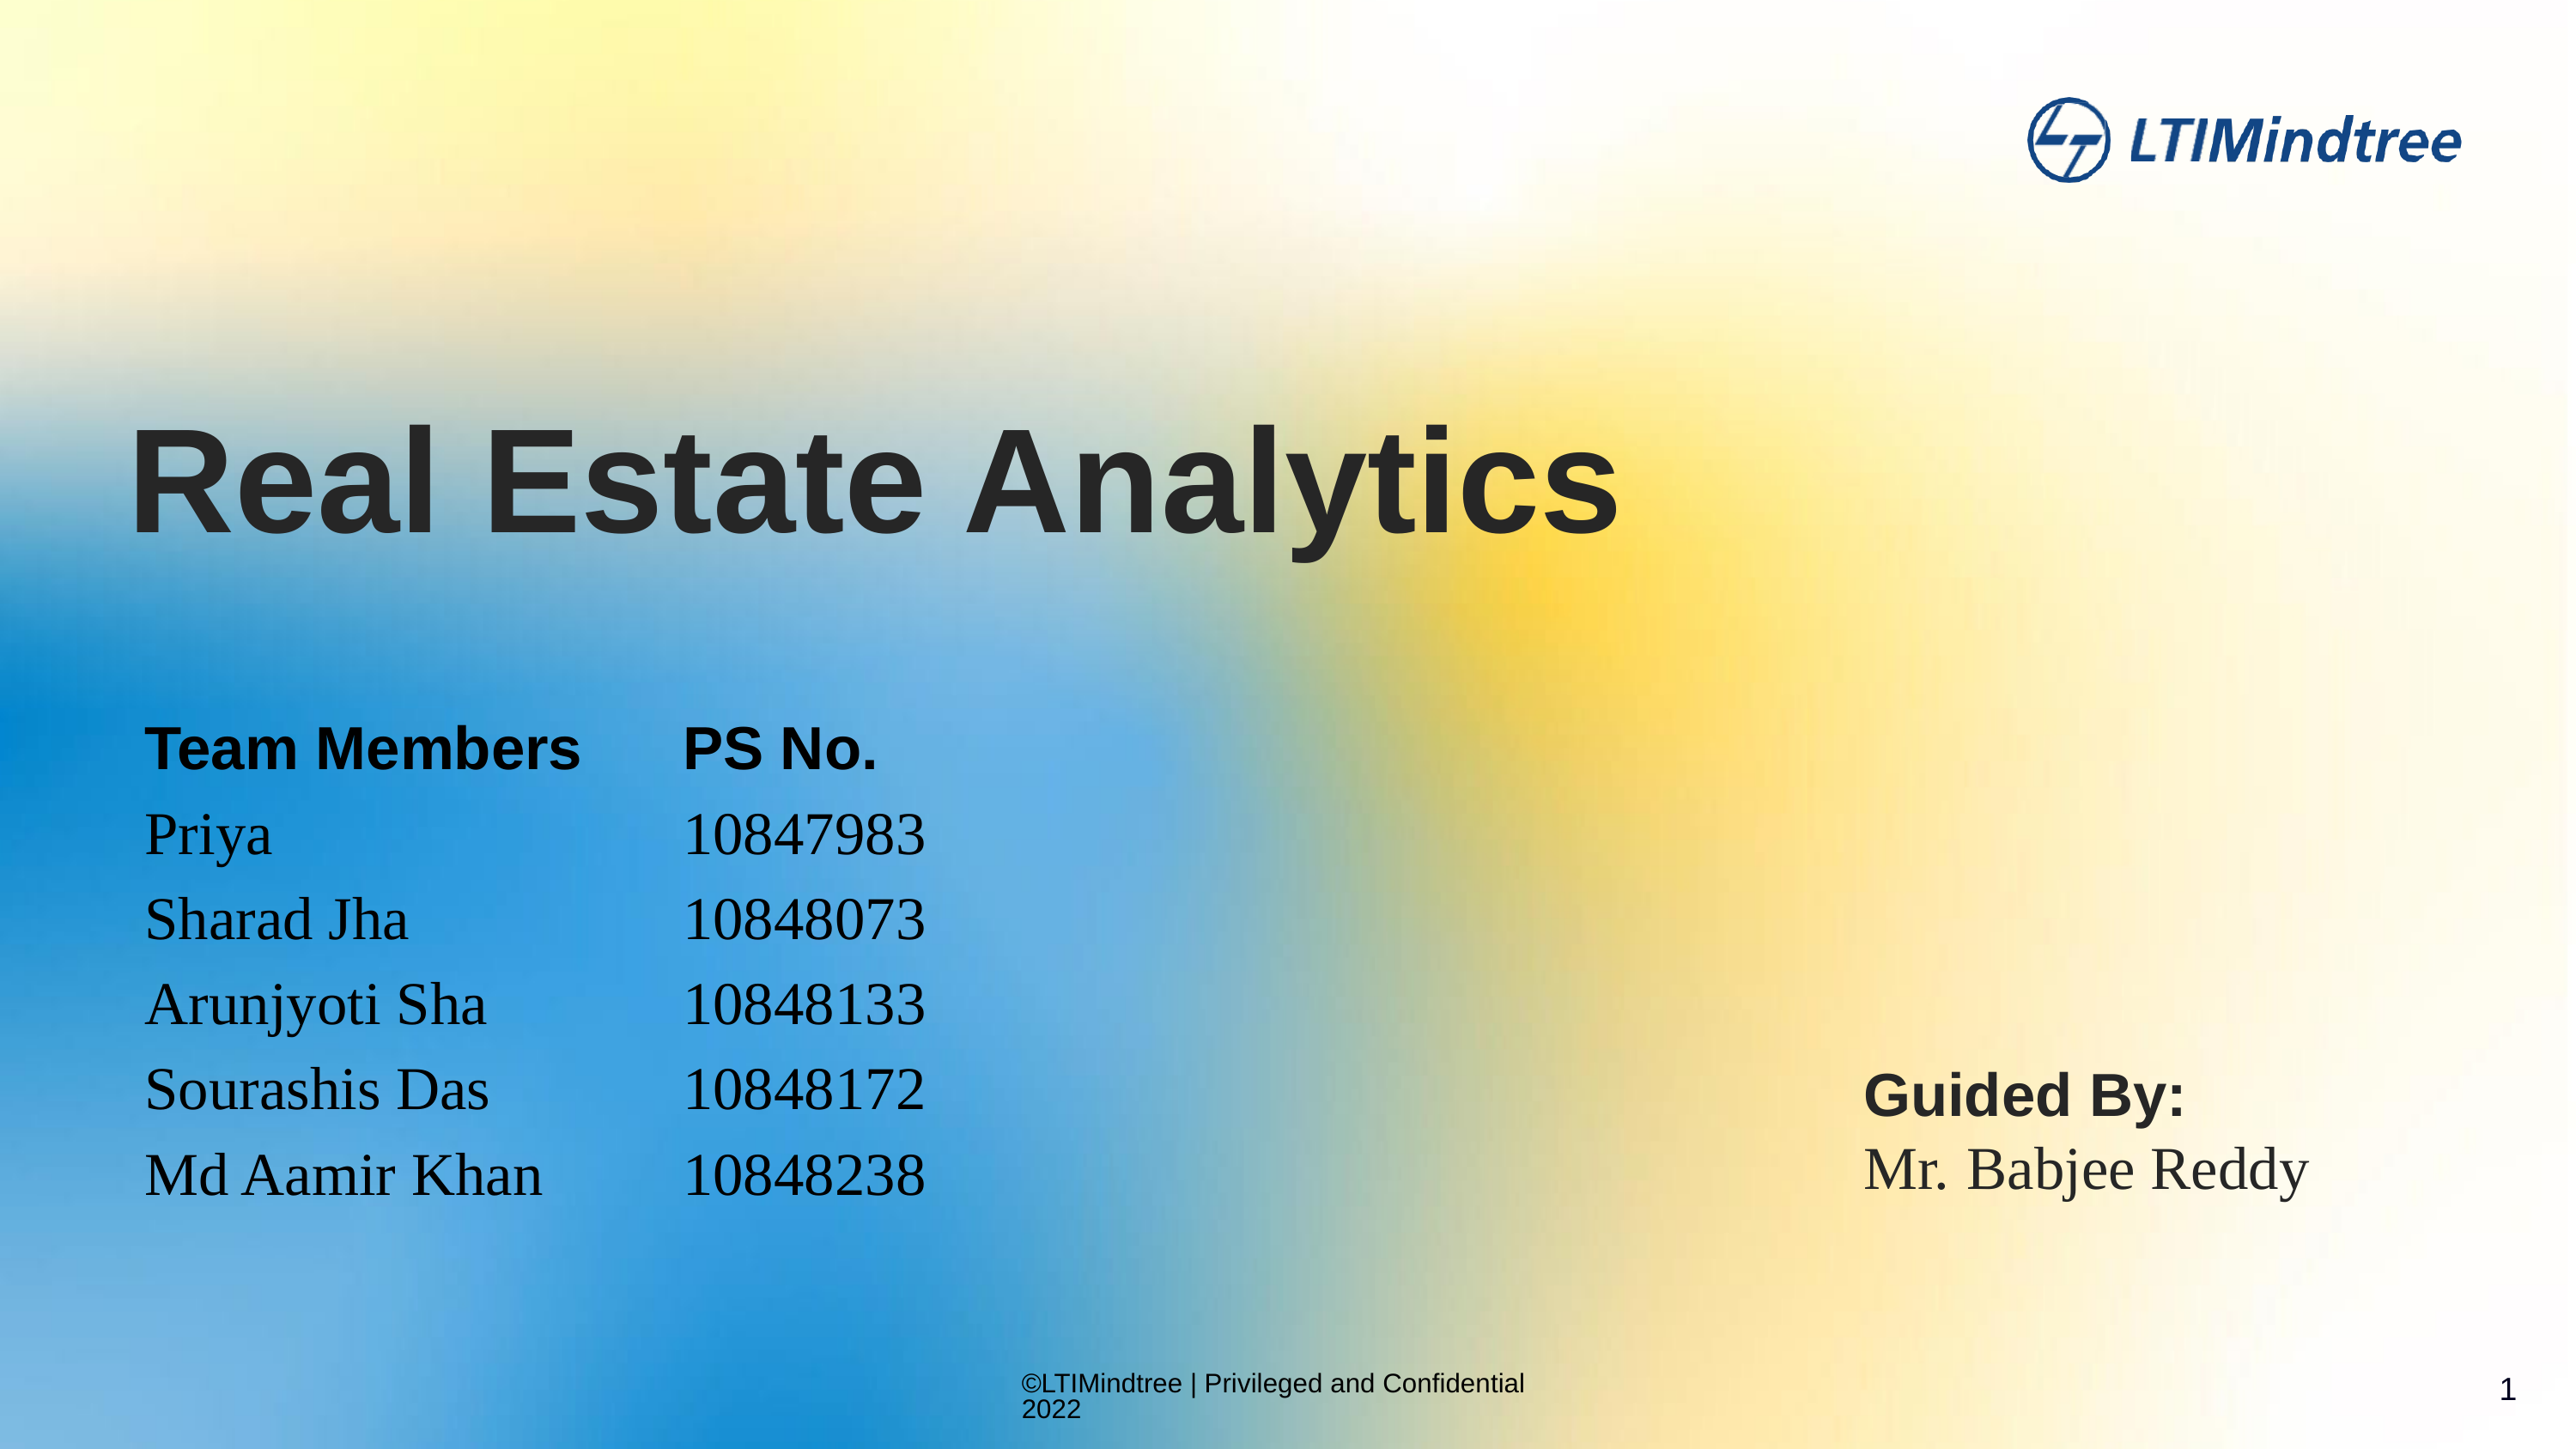

Real Estate Analytics
Team Members
Priya
Sharad Jha
Arunjyoti Sha
Sourashis Das
Md Aamir Khan
PS No.
10847983
10848073
10848133
10848172
10848238
Guided By:
Mr. Babjee Reddy

©LTIMindtree | Privileged and Confidential 2022
1